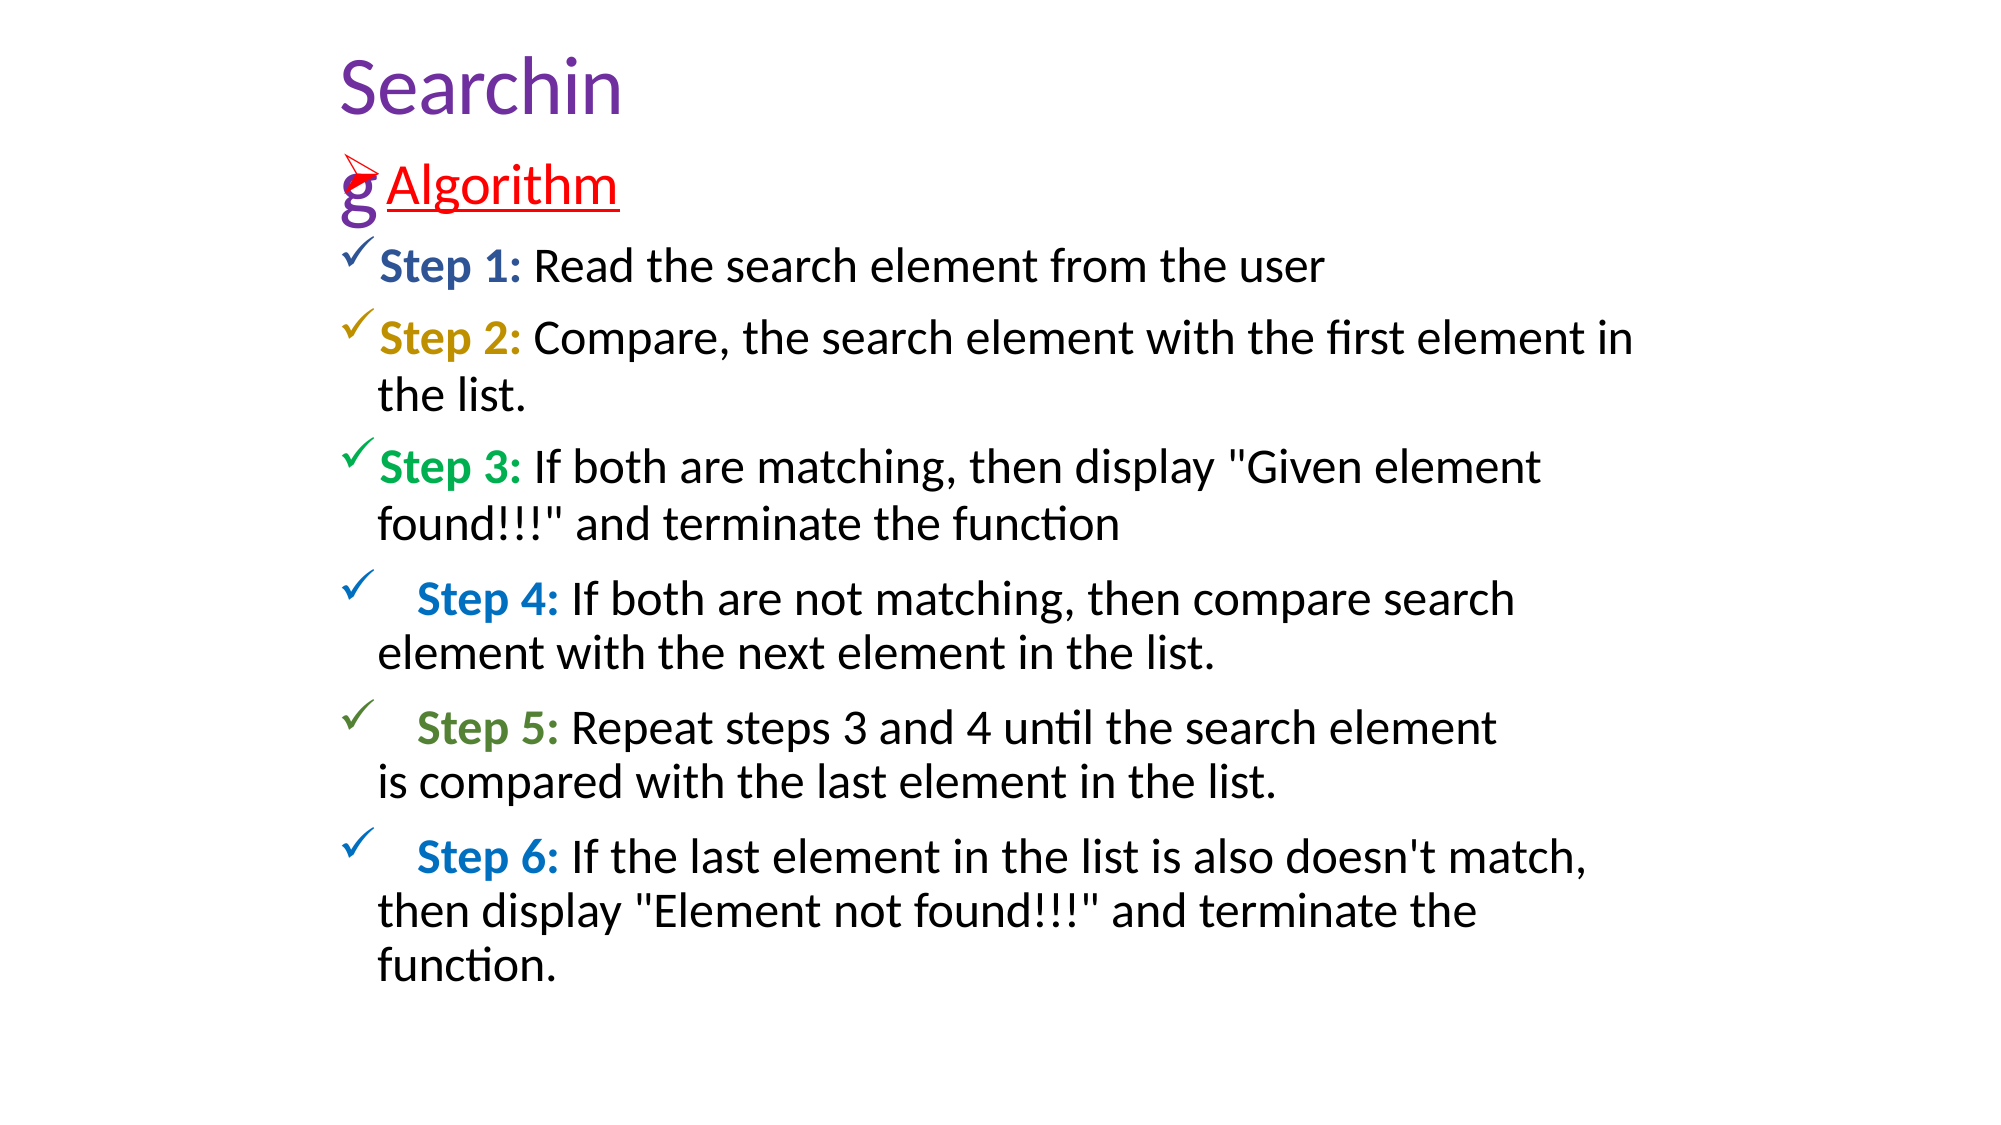

# Searching
Algorithm
Step 1: Read the search element from the user
Step 2: Compare, the search element with the first element in
the list.
Step 3: If both are matching, then display "Given element
found!!!" and terminate the function
	Step 4: If both are not matching, then compare search element with the next element in the list.
	Step 5: Repeat steps 3 and 4 until the search element is compared with the last element in the list.
	Step 6: If the last element in the list is also doesn't match, then display "Element not found!!!" and terminate the function.